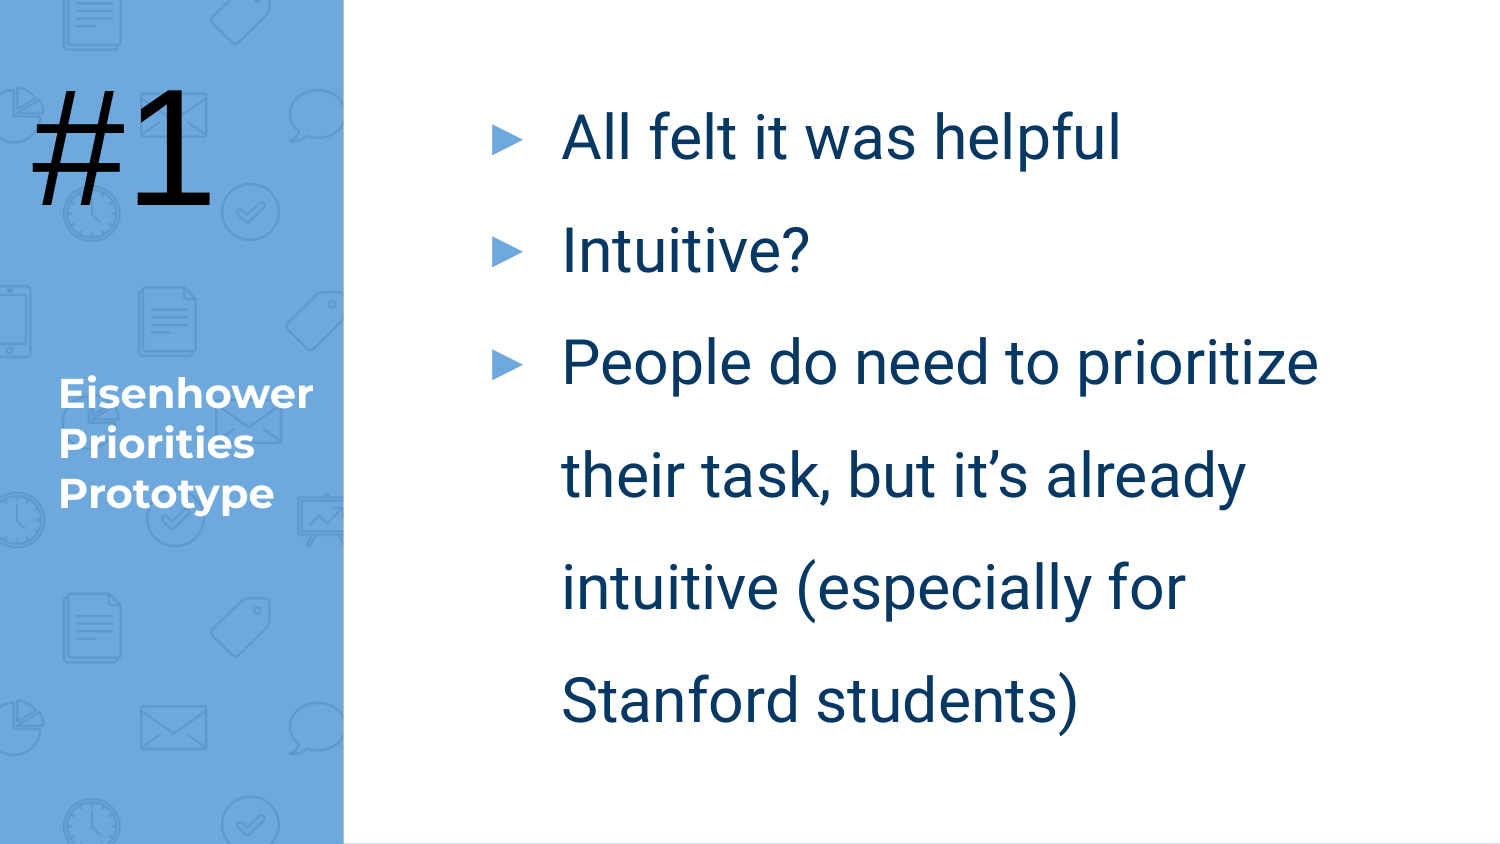

#1
All felt it was helpful
Intuitive?
People do need to prioritize their task, but it’s already intuitive (especially for Stanford students)
# Eisenhower Priorities
Prototype